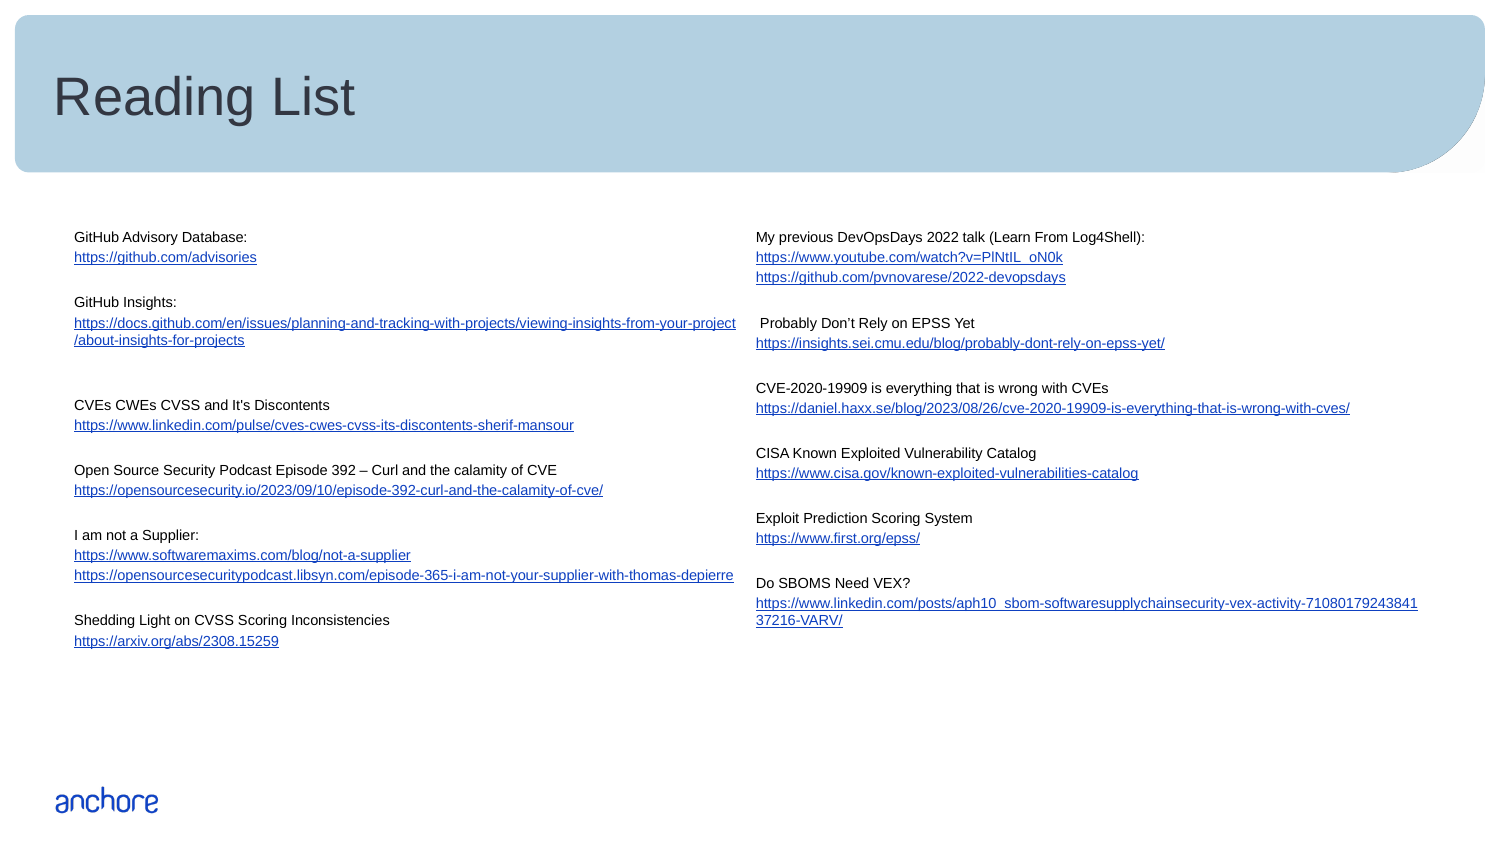

# Reading List
GitHub Advisory Database:
https://github.com/advisories
GitHub Insights:
https://docs.github.com/en/issues/planning-and-tracking-with-projects/viewing-insights-from-your-project/about-insights-for-projects
CVEs CWEs CVSS and It's Discontents
https://www.linkedin.com/pulse/cves-cwes-cvss-its-discontents-sherif-mansour
Open Source Security Podcast Episode 392 – Curl and the calamity of CVE
https://opensourcesecurity.io/2023/09/10/episode-392-curl-and-the-calamity-of-cve/
I am not a Supplier:
https://www.softwaremaxims.com/blog/not-a-supplier
https://opensourcesecuritypodcast.libsyn.com/episode-365-i-am-not-your-supplier-with-thomas-depierre
Shedding Light on CVSS Scoring Inconsistencies
https://arxiv.org/abs/2308.15259

My previous DevOpsDays 2022 talk (Learn From Log4Shell):
https://www.youtube.com/watch?v=PlNtIL_oN0k
https://github.com/pvnovarese/2022-devopsdays
 Probably Don’t Rely on EPSS Yet
https://insights.sei.cmu.edu/blog/probably-dont-rely-on-epss-yet/
CVE-2020-19909 is everything that is wrong with CVEs
https://daniel.haxx.se/blog/2023/08/26/cve-2020-19909-is-everything-that-is-wrong-with-cves/
CISA Known Exploited Vulnerability Catalog
https://www.cisa.gov/known-exploited-vulnerabilities-catalog
Exploit Prediction Scoring System
https://www.first.org/epss/
Do SBOMS Need VEX?
https://www.linkedin.com/posts/aph10_sbom-softwaresupplychainsecurity-vex-activity-7108017924384137216-VARV/